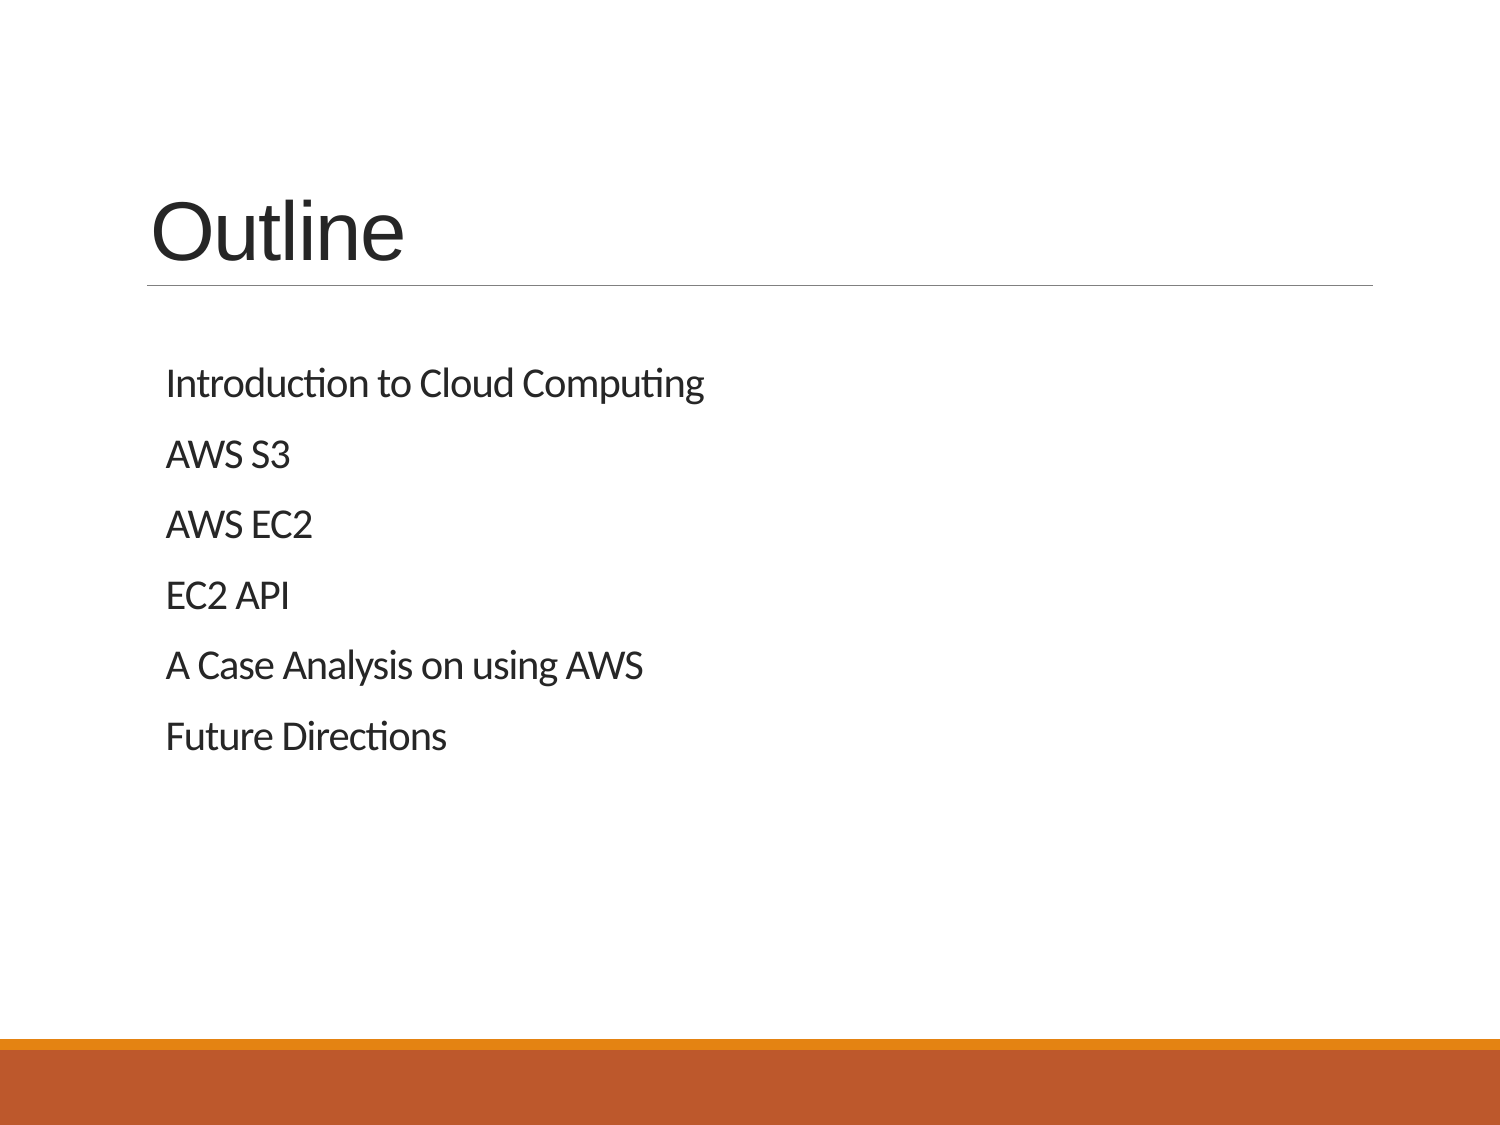

# Outline
Introduction to Cloud Computing
AWS S3
AWS EC2
EC2 API
A Case Analysis on using AWS
Future Directions